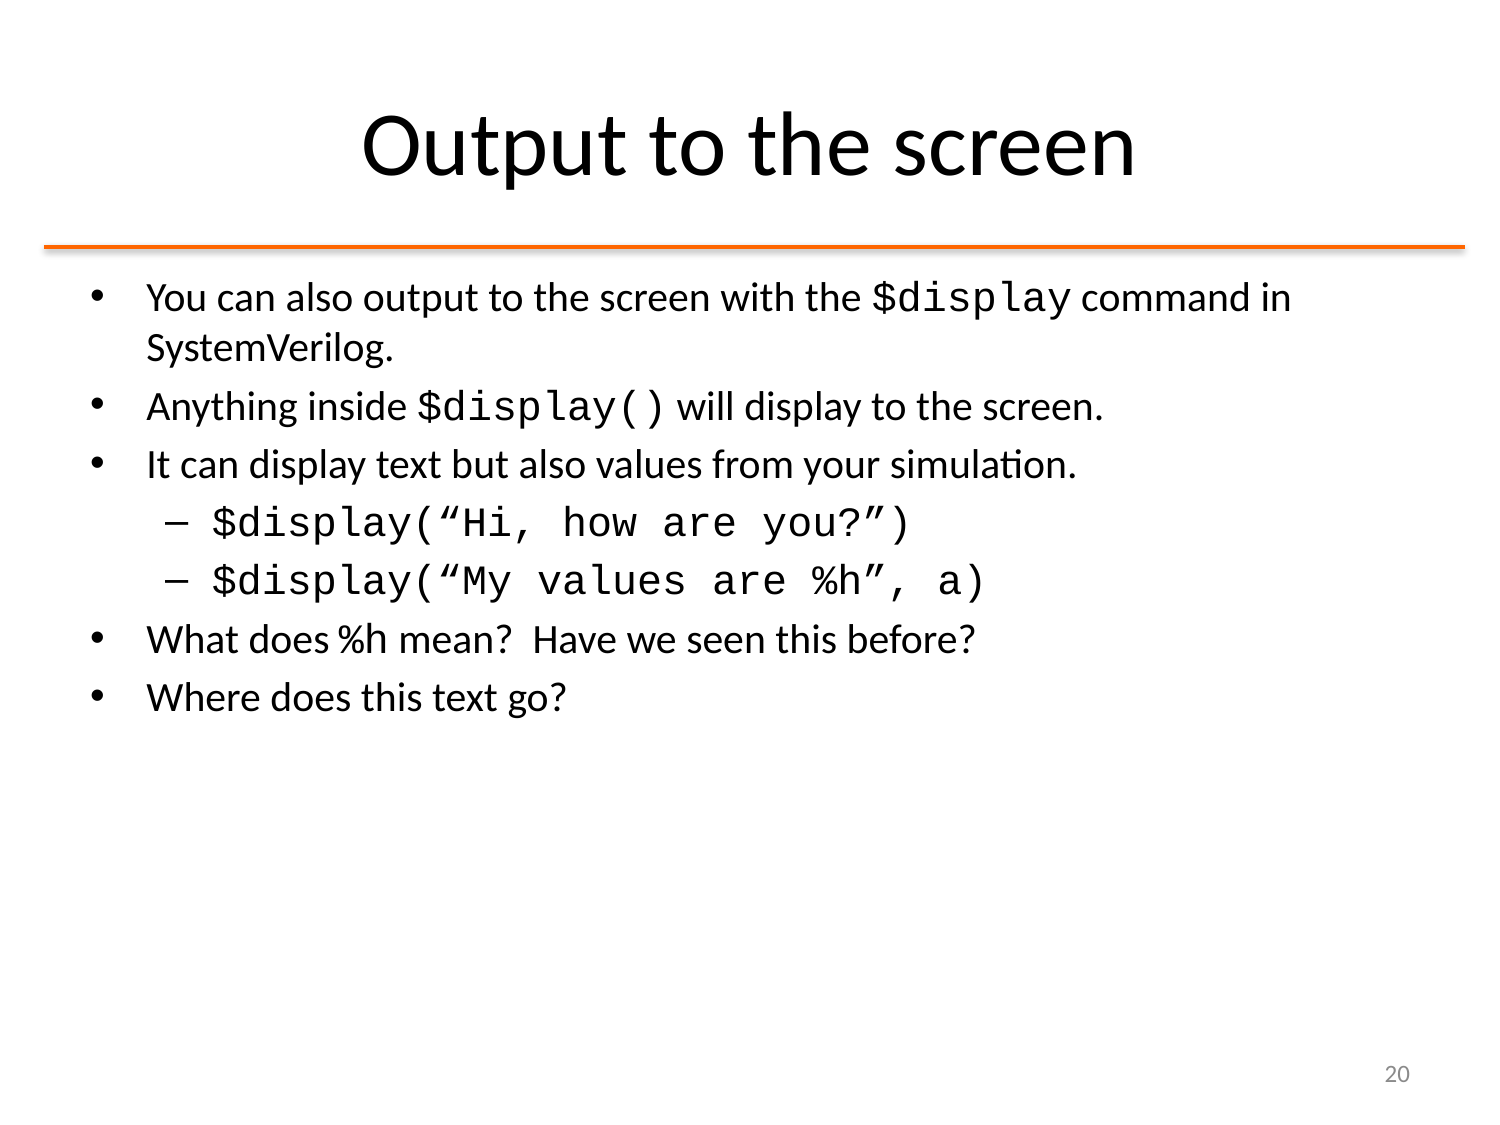

# Output to the screen
You can also output to the screen with the $display command in SystemVerilog.
Anything inside $display() will display to the screen.
It can display text but also values from your simulation.
$display(“Hi, how are you?”)
$display(“My values are %h”, a)
What does %h mean?  Have we seen this before?
Where does this text go?
20